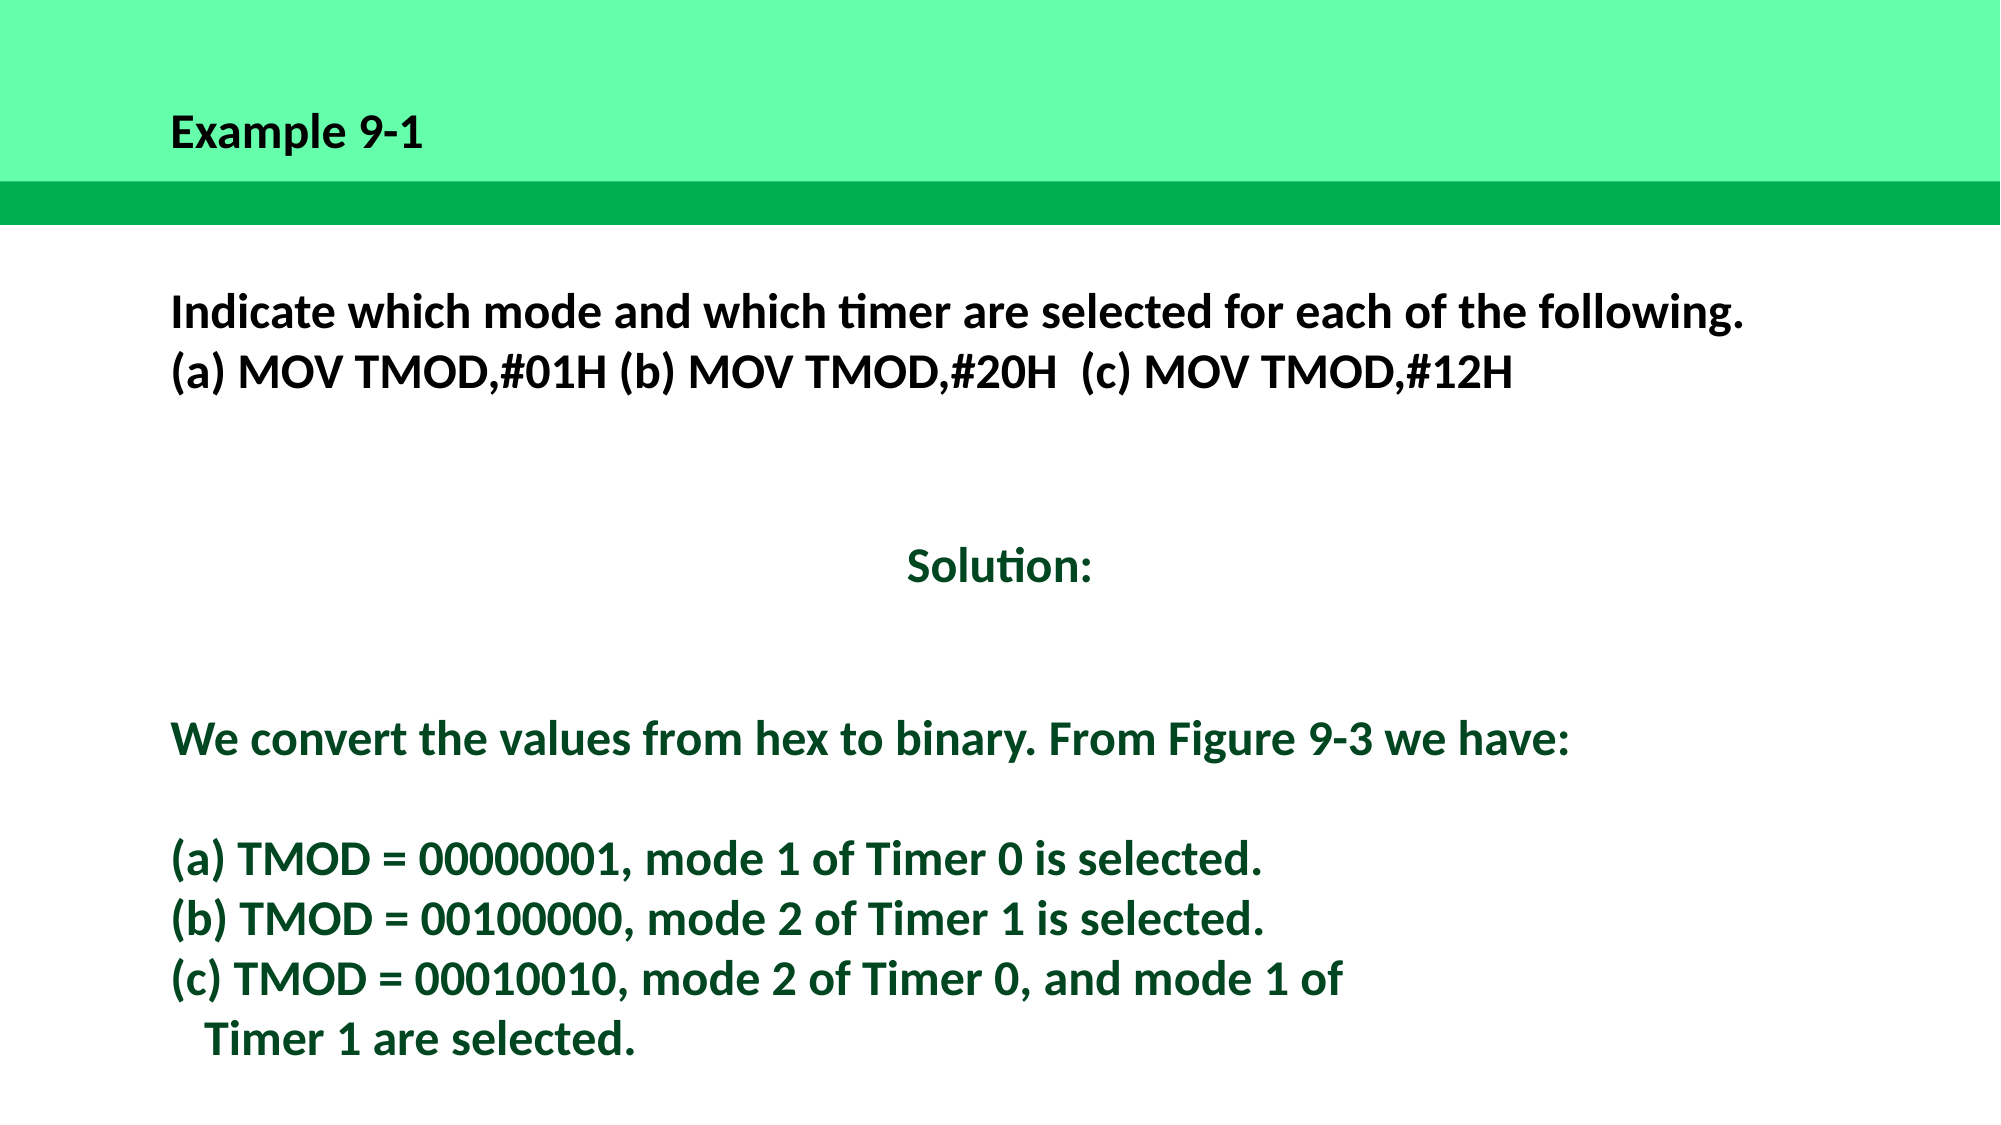

Example 9-1
Indicate which mode and which timer are selected for each of the following.
(a) MOV TMOD,#01H (b) MOV TMOD,#20H  (c) MOV TMOD,#12H
Solution:
We convert the values from hex to binary. From Figure 9-3 we have:

(a) TMOD = 00000001, mode 1 of Timer 0 is selected.
(b) TMOD = 00100000, mode 2 of Timer 1 is selected.
(c) TMOD = 00010010, mode 2 of Timer 0, and mode 1 of
   Timer 1 are selected.